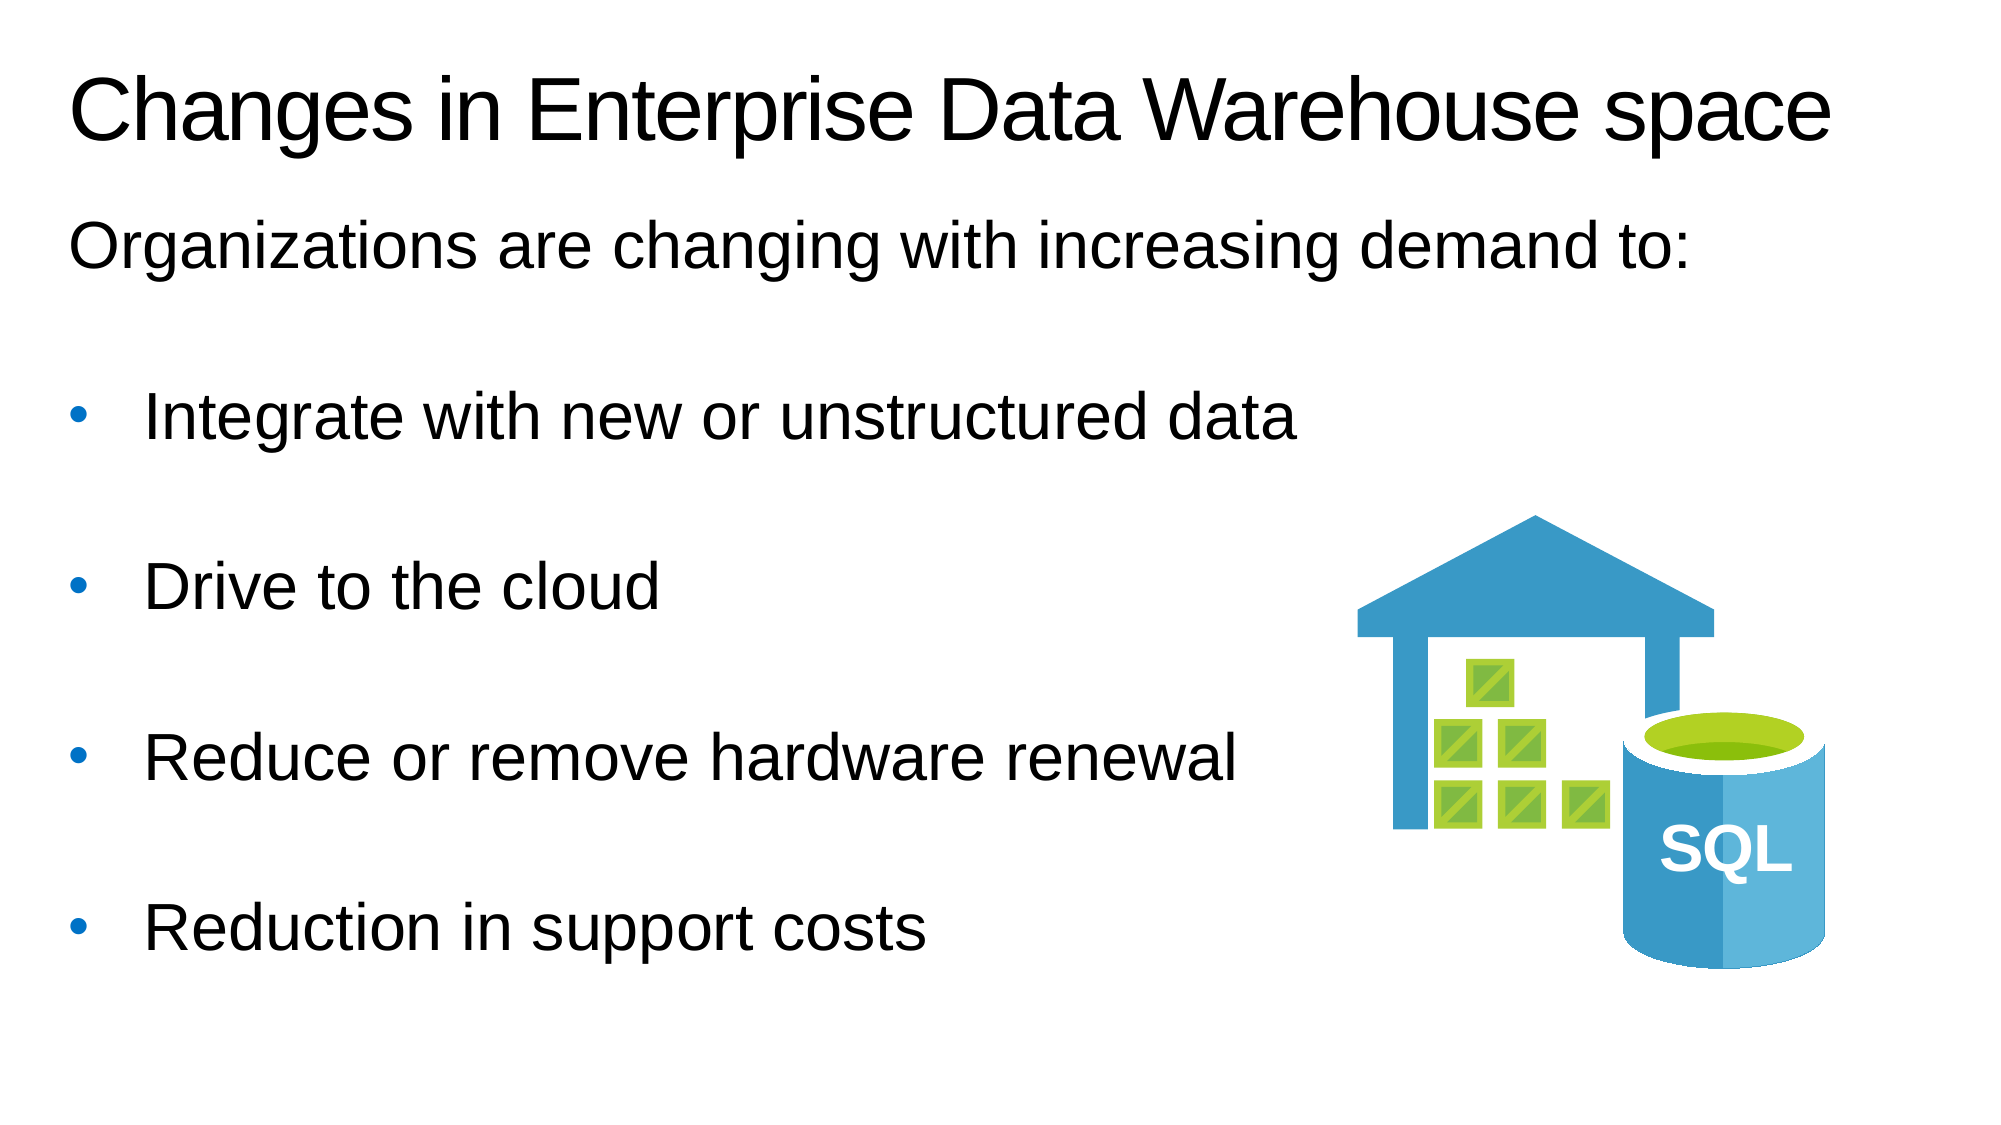

# Changes in Enterprise Data Warehouse space
Organizations are changing with increasing demand to:

Integrate with new or unstructured data

Drive to the cloud

Reduce or remove hardware renewal

Reduction in support costs

SQL